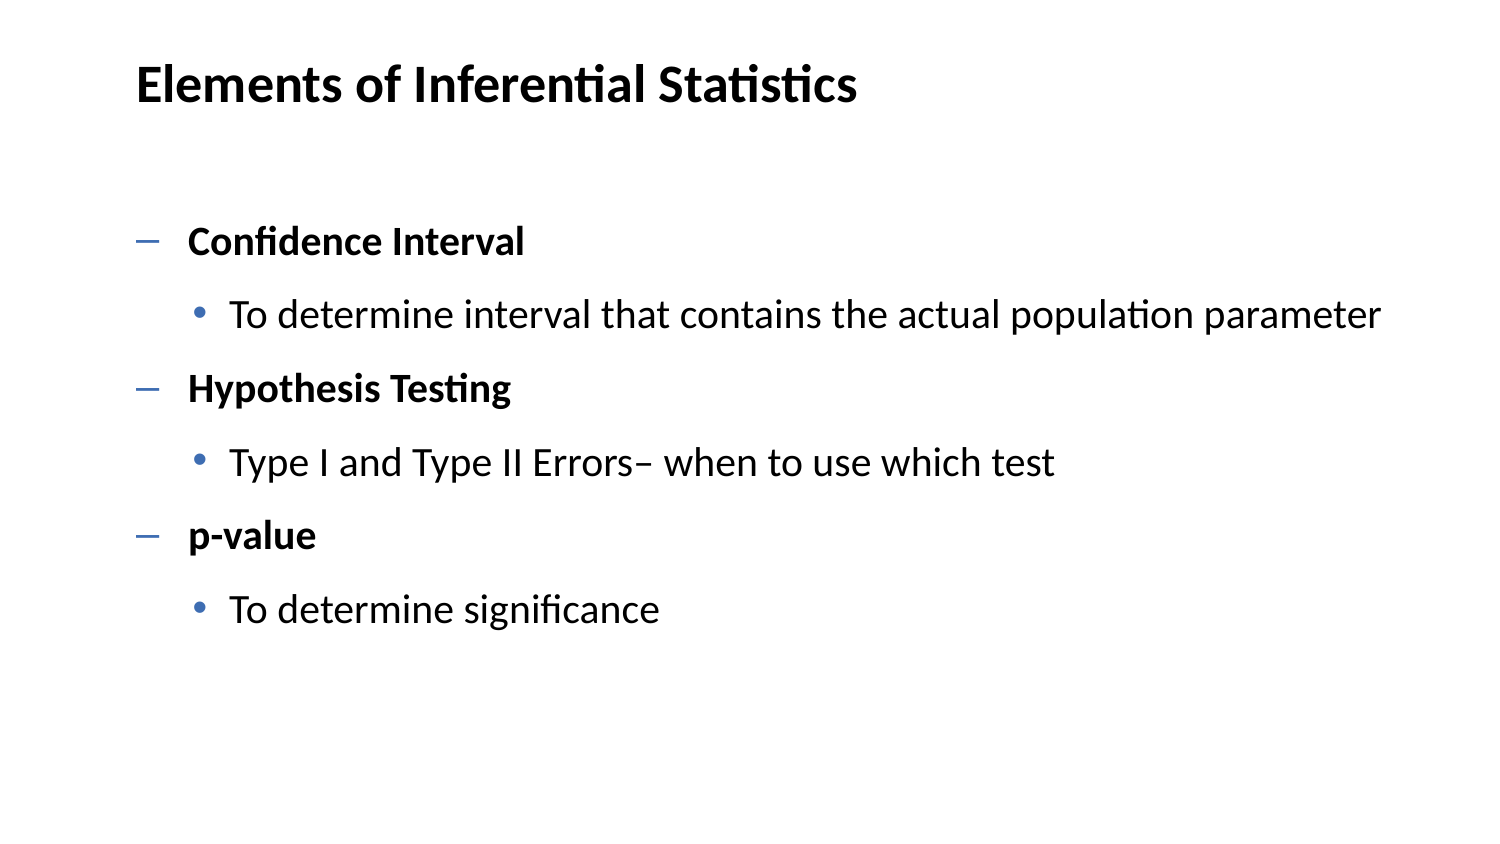

# Elements of Inferential Statistics
Confidence Interval
To determine interval that contains the actual population parameter
Hypothesis Testing
Type I and Type II Errors– when to use which test
p-value
To determine significance
5